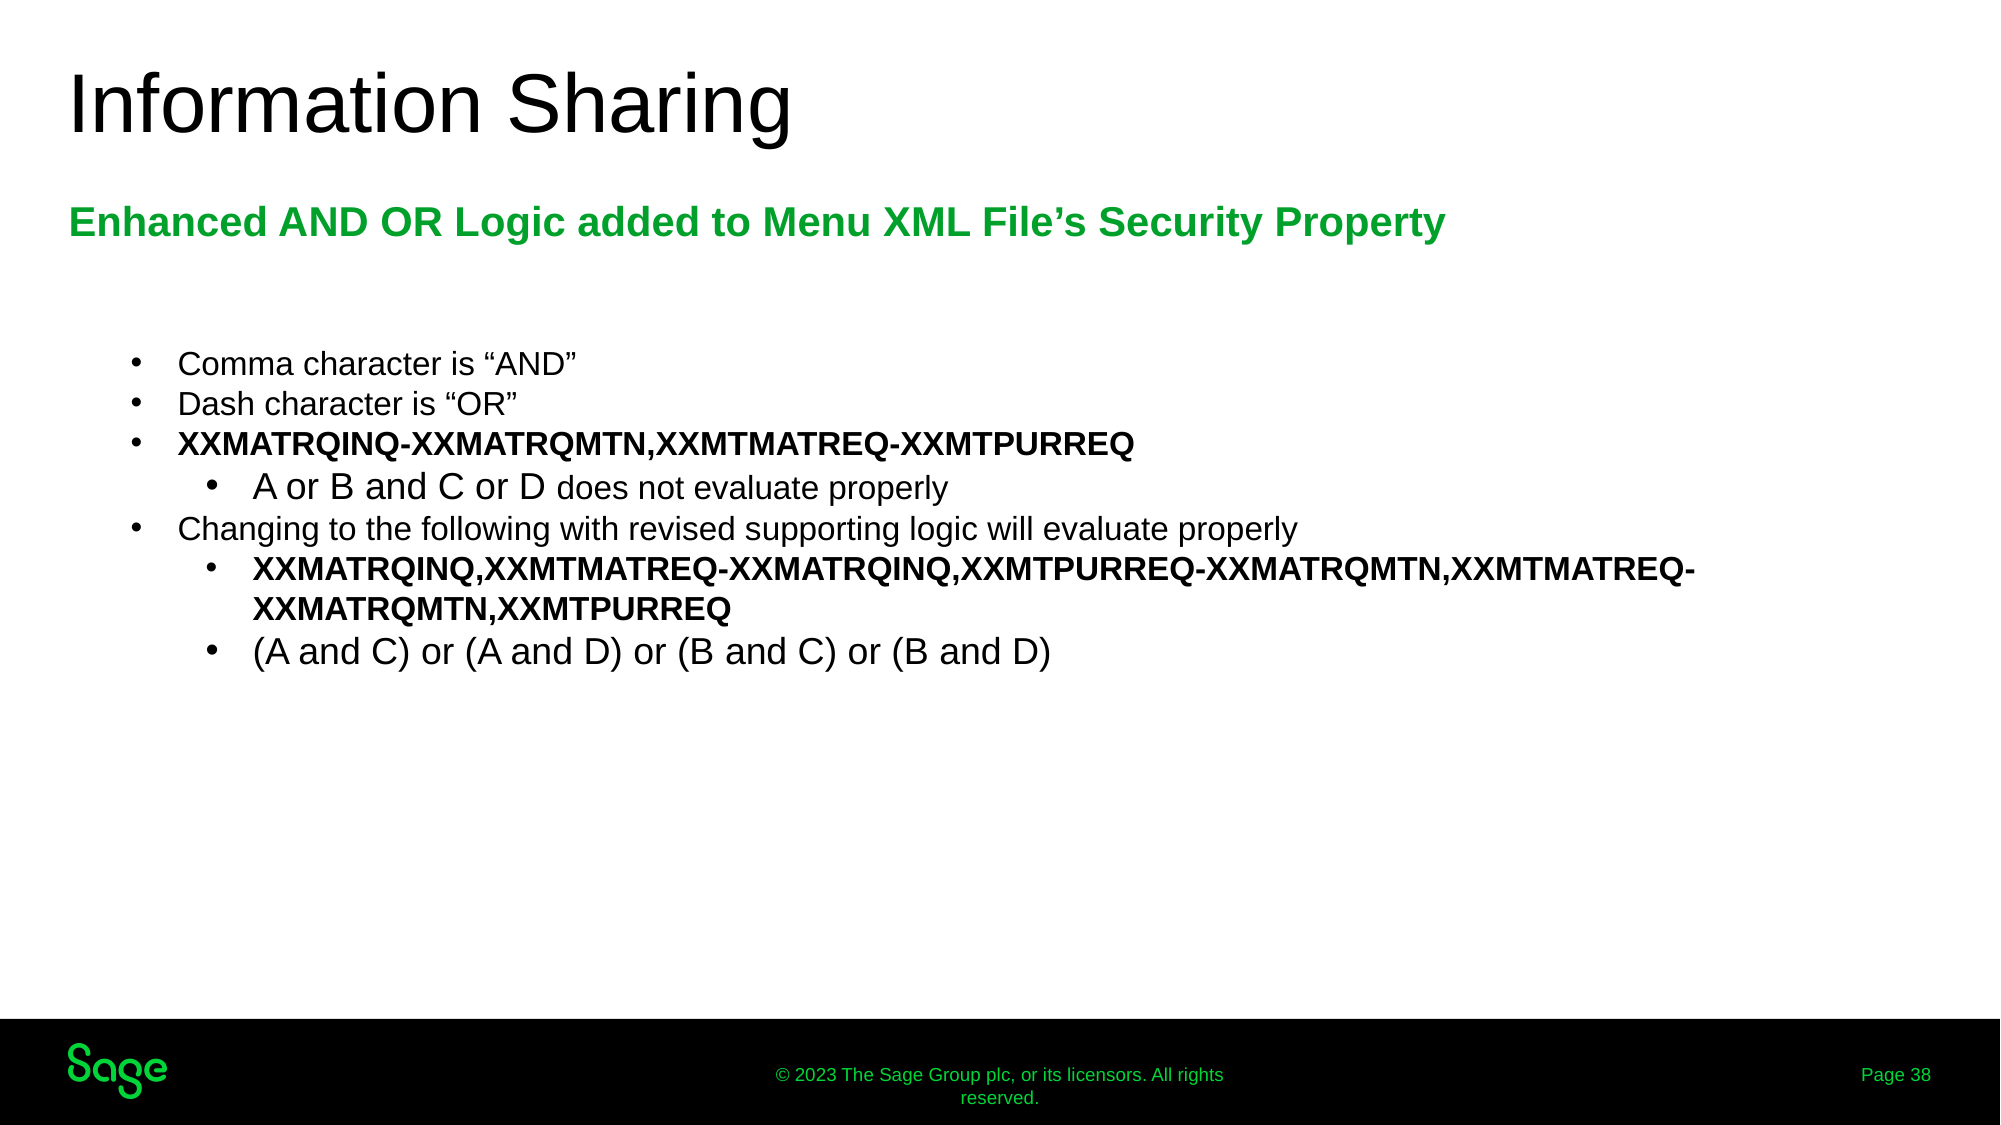

# Information Sharing
Enhanced AND OR Logic added to Menu XML File’s Security Property
Web Screens
Comma character is “AND”
Dash character is “OR”
XXMATRQINQ-XXMATRQMTN,XXMTMATREQ-XXMTPURREQ
A or B and C or D does not evaluate properly
Changing to the following with revised supporting logic will evaluate properly
XXMATRQINQ,XXMTMATREQ-XXMATRQINQ,XXMTPURREQ-XXMATRQMTN,XXMTMATREQ-XXMATRQMTN,XXMTPURREQ
(A and C) or (A and D) or (B and C) or (B and D)

Page 38